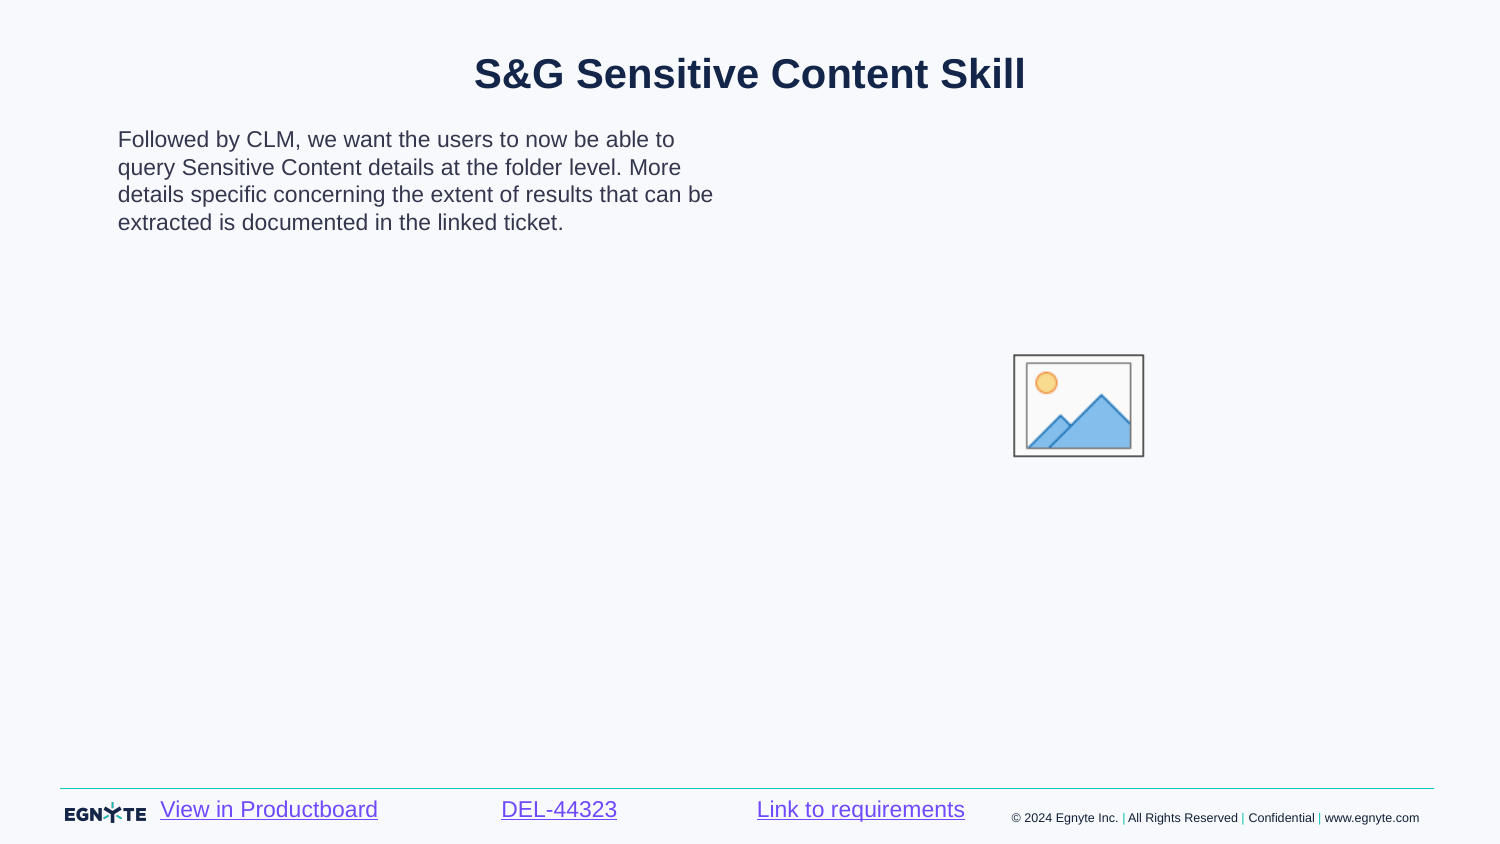

# S&G Sensitive Content Skill
Followed by CLM, we want the users to now be able to query Sensitive Content details at the folder level. More details specific concerning the extent of results that can be extracted is documented in the linked ticket.

Link to requirements
DEL-44323
View in Productboard